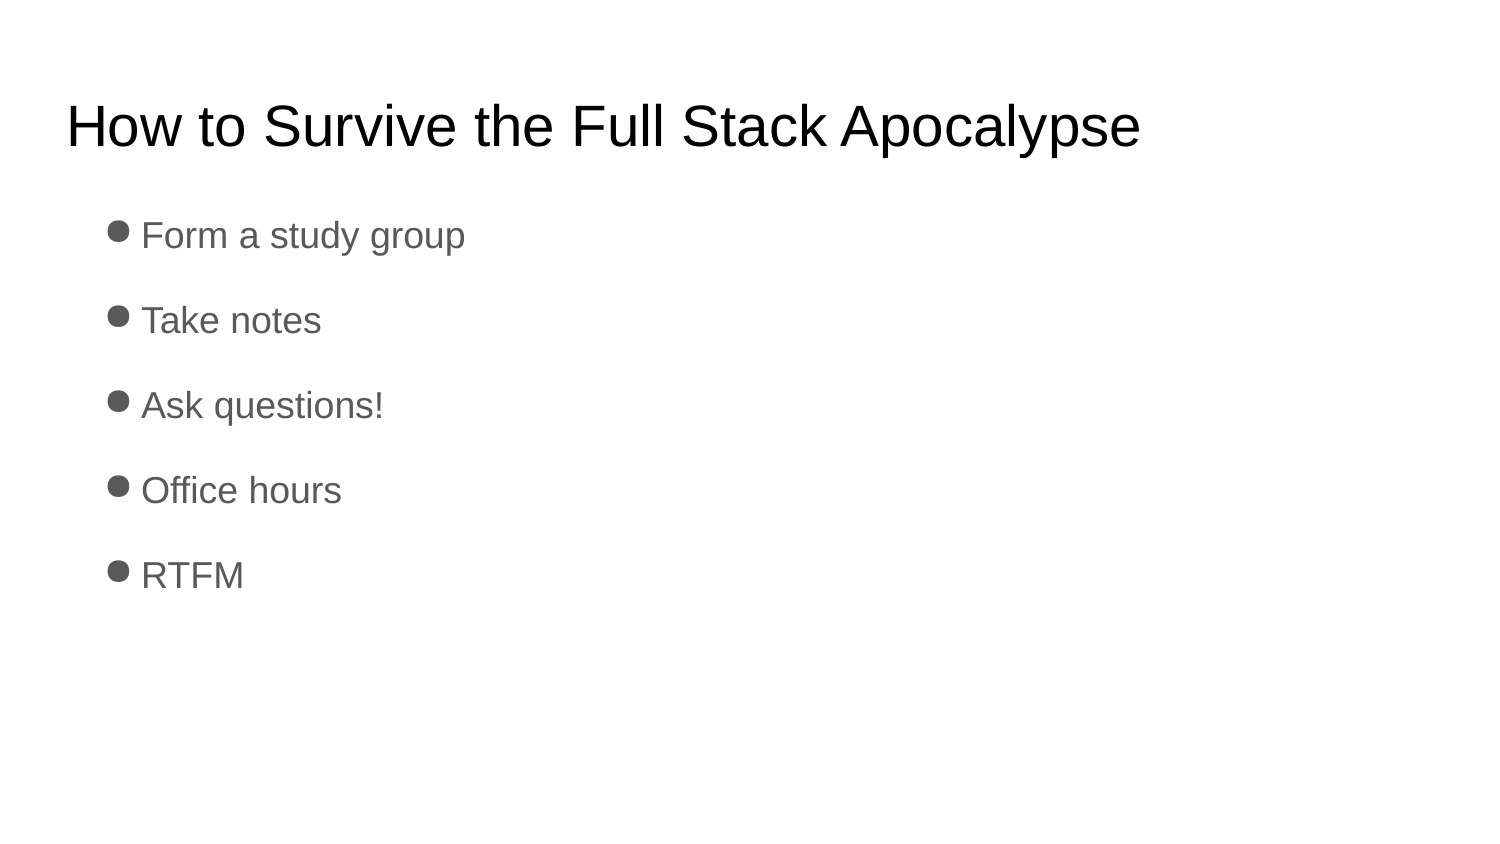

# How to Survive the Full Stack Apocalypse
Form a study group
Take notes
Ask questions!
Office hours
RTFM